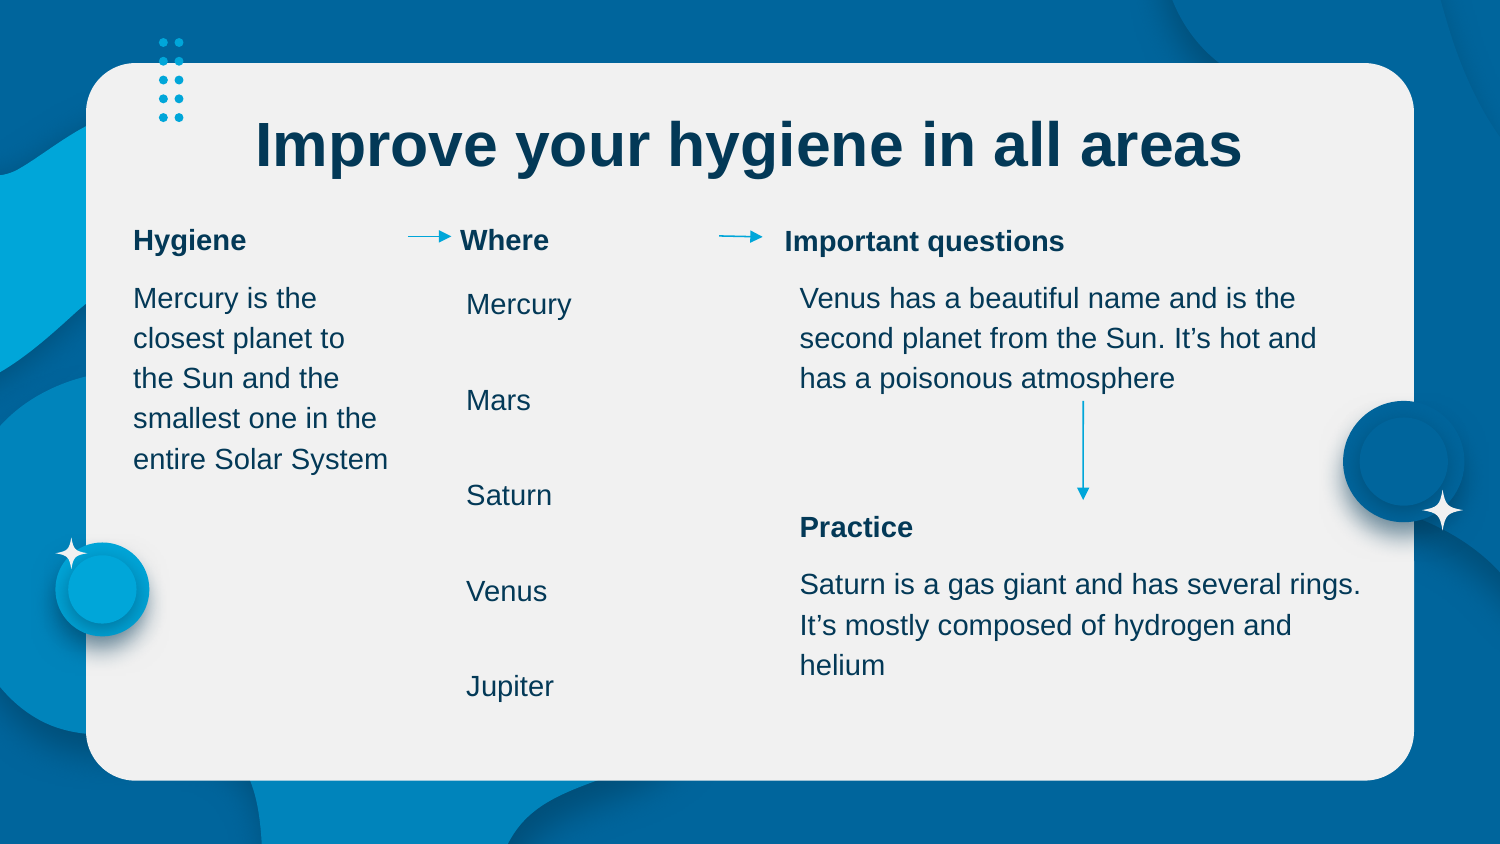

# Improve your hygiene in all areas
Hygiene
Where
Important questions
Mercury is the closest planet to the Sun and the smallest one in the entire Solar System
Mercury
Venus has a beautiful name and is the second planet from the Sun. It’s hot and has a poisonous atmosphere
Mars

Saturn
Practice

Saturn is a gas giant and has several rings. It’s mostly composed of hydrogen and helium

Venus
Jupiter